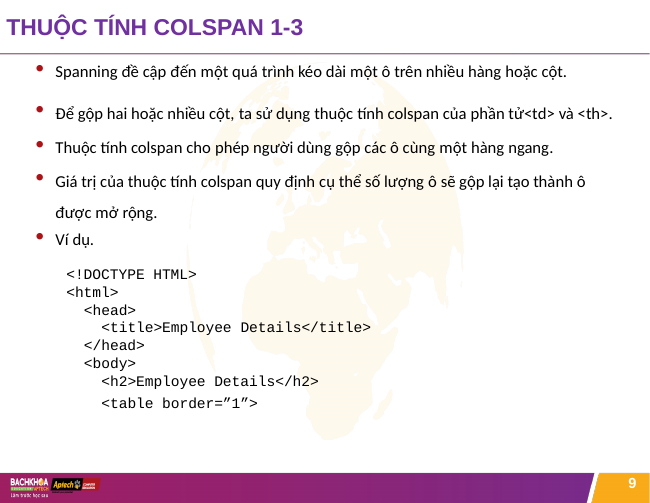

# THUỘC TÍNH COLSPAN 1-3
Spanning đề cập đến một quá trình kéo dài một ô trên nhiều hàng hoặc cột.
Để gộp hai hoặc nhiều cột, ta sử dụng thuộc tính colspan của phần tử<td> và <th>.
Thuộc tính colspan cho phép người dùng gộp các ô cùng một hàng ngang.
Giá trị của thuộc tính colspan quy định cụ thể số lượng ô sẽ gộp lại tạo thành ô  được mở rộng.
Ví dụ.
<!DOCTYPE HTML>
<html>
<head>
<title>Employee Details</title>
</head>
<body>
<h2>Employee Details</h2>
<table border=”1”>
9